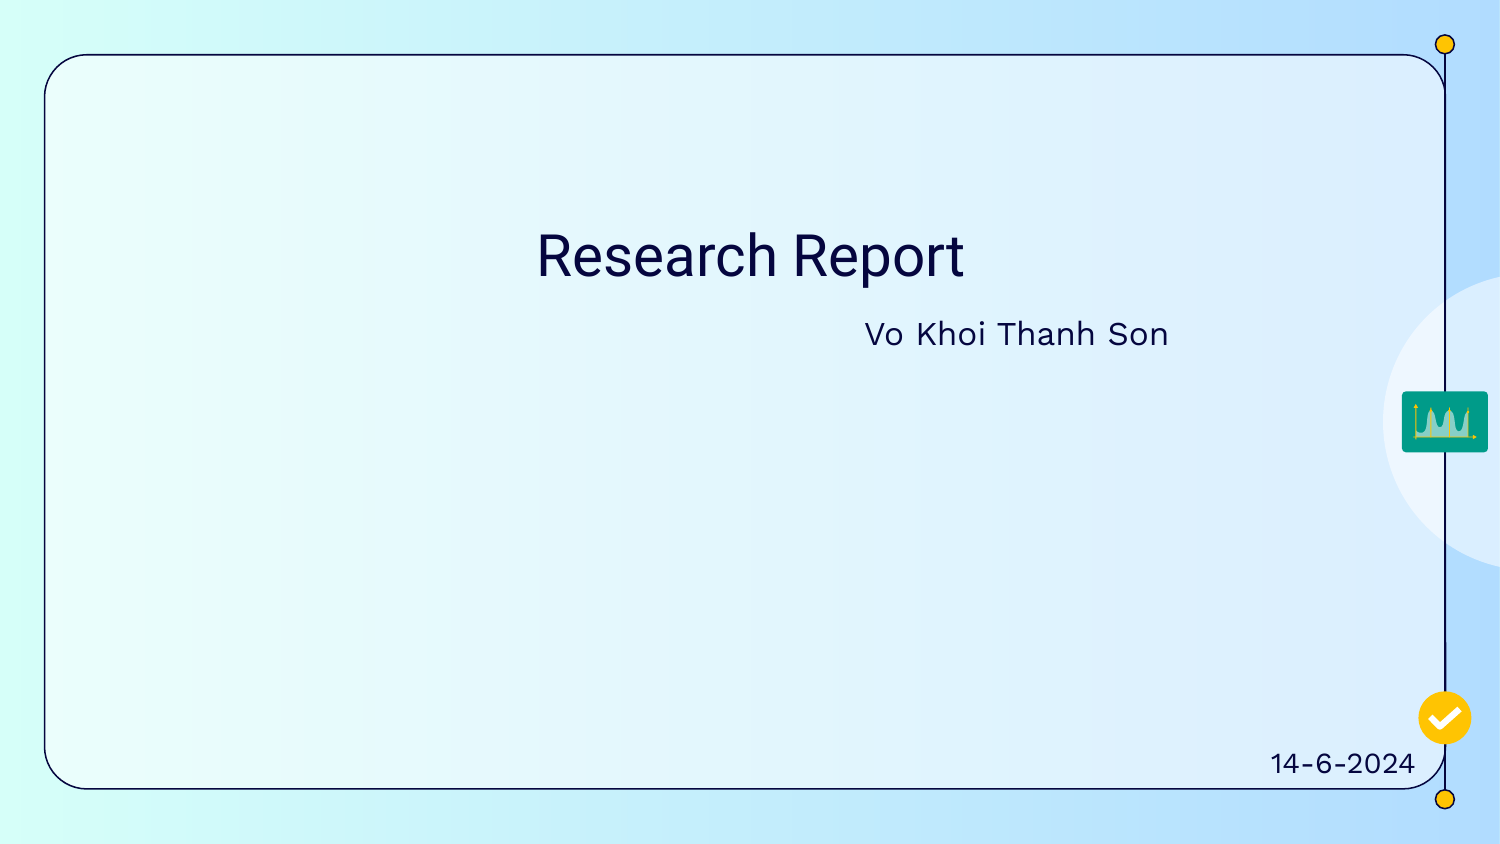

Research Report
Vo Khoi Thanh Son
14-6-2024